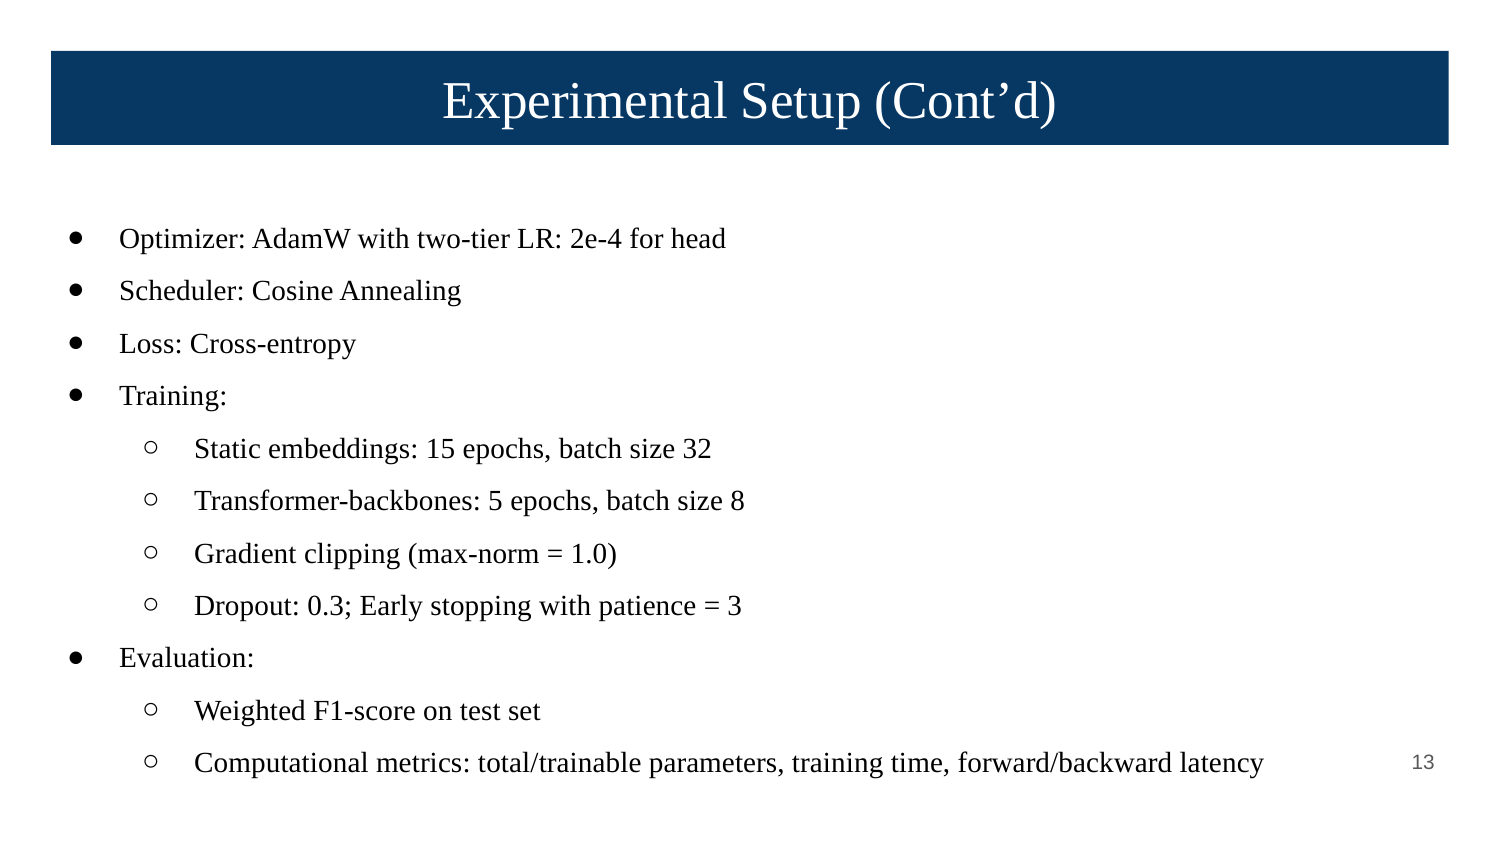

Experimental Setup (Cont’d)
Optimizer: AdamW with two-tier LR: 2e-4 for head
Scheduler: Cosine Annealing
Loss: Cross-entropy
Training:
Static embeddings: 15 epochs, batch size 32
Transformer-backbones: 5 epochs, batch size 8
Gradient clipping (max-norm = 1.0)
Dropout: 0.3; Early stopping with patience = 3
Evaluation:
Weighted F1-score on test set
Computational metrics: total/trainable parameters, training time, forward/backward latency
13